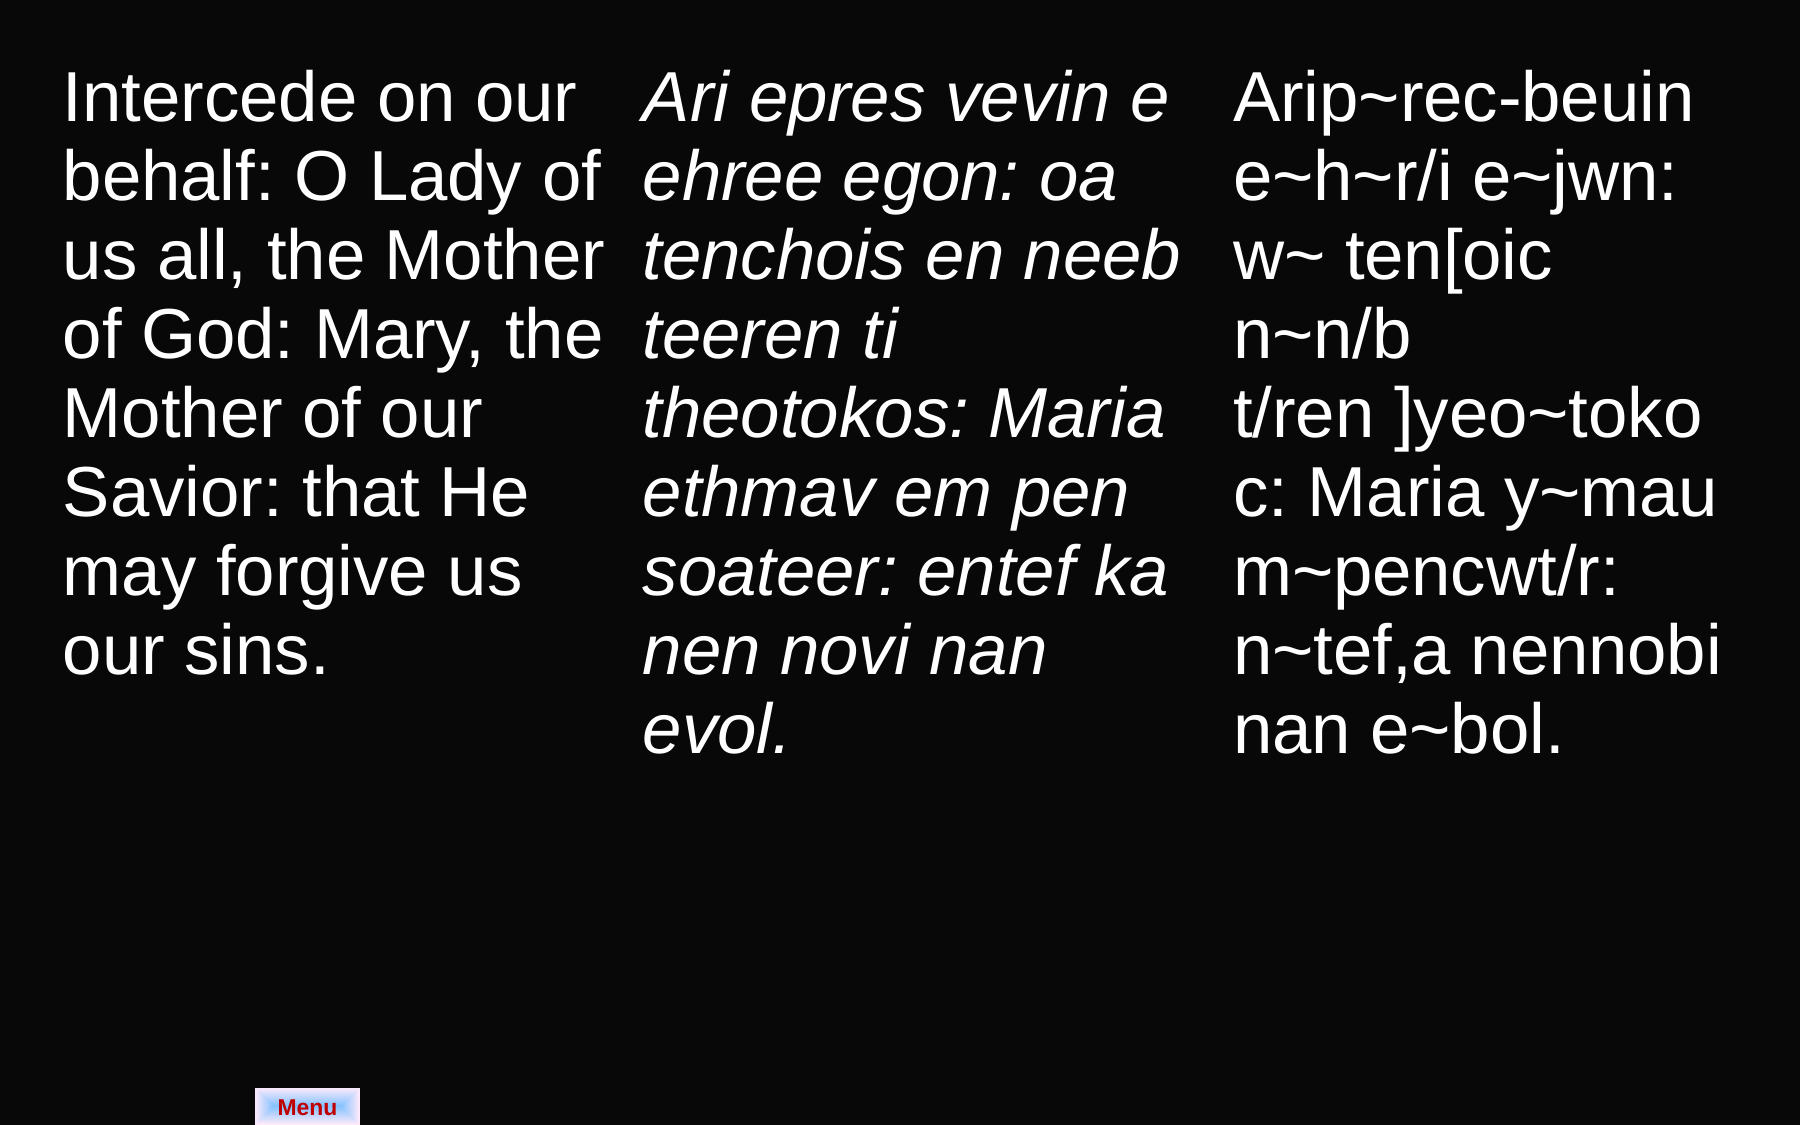

| Intercede on our behalf: O Lady of us all, the Mother of God: Mary, the Mother of our Savior: that He may forgive us our sins. | Ari epres vevin e ehree egon: oa tenchois en neeb teeren ti theotokos: Maria ethmav em pen soateer: entef ka nen novi nan evol. | Arip~rec-beuin e~h~r/i e~jwn: w~ ten[oic n~n/b t/ren ]yeo~tokoc: Maria y~mau m~pencwt/r: n~tef,a nennobi nan e~bol. |
| --- | --- | --- |

Menu